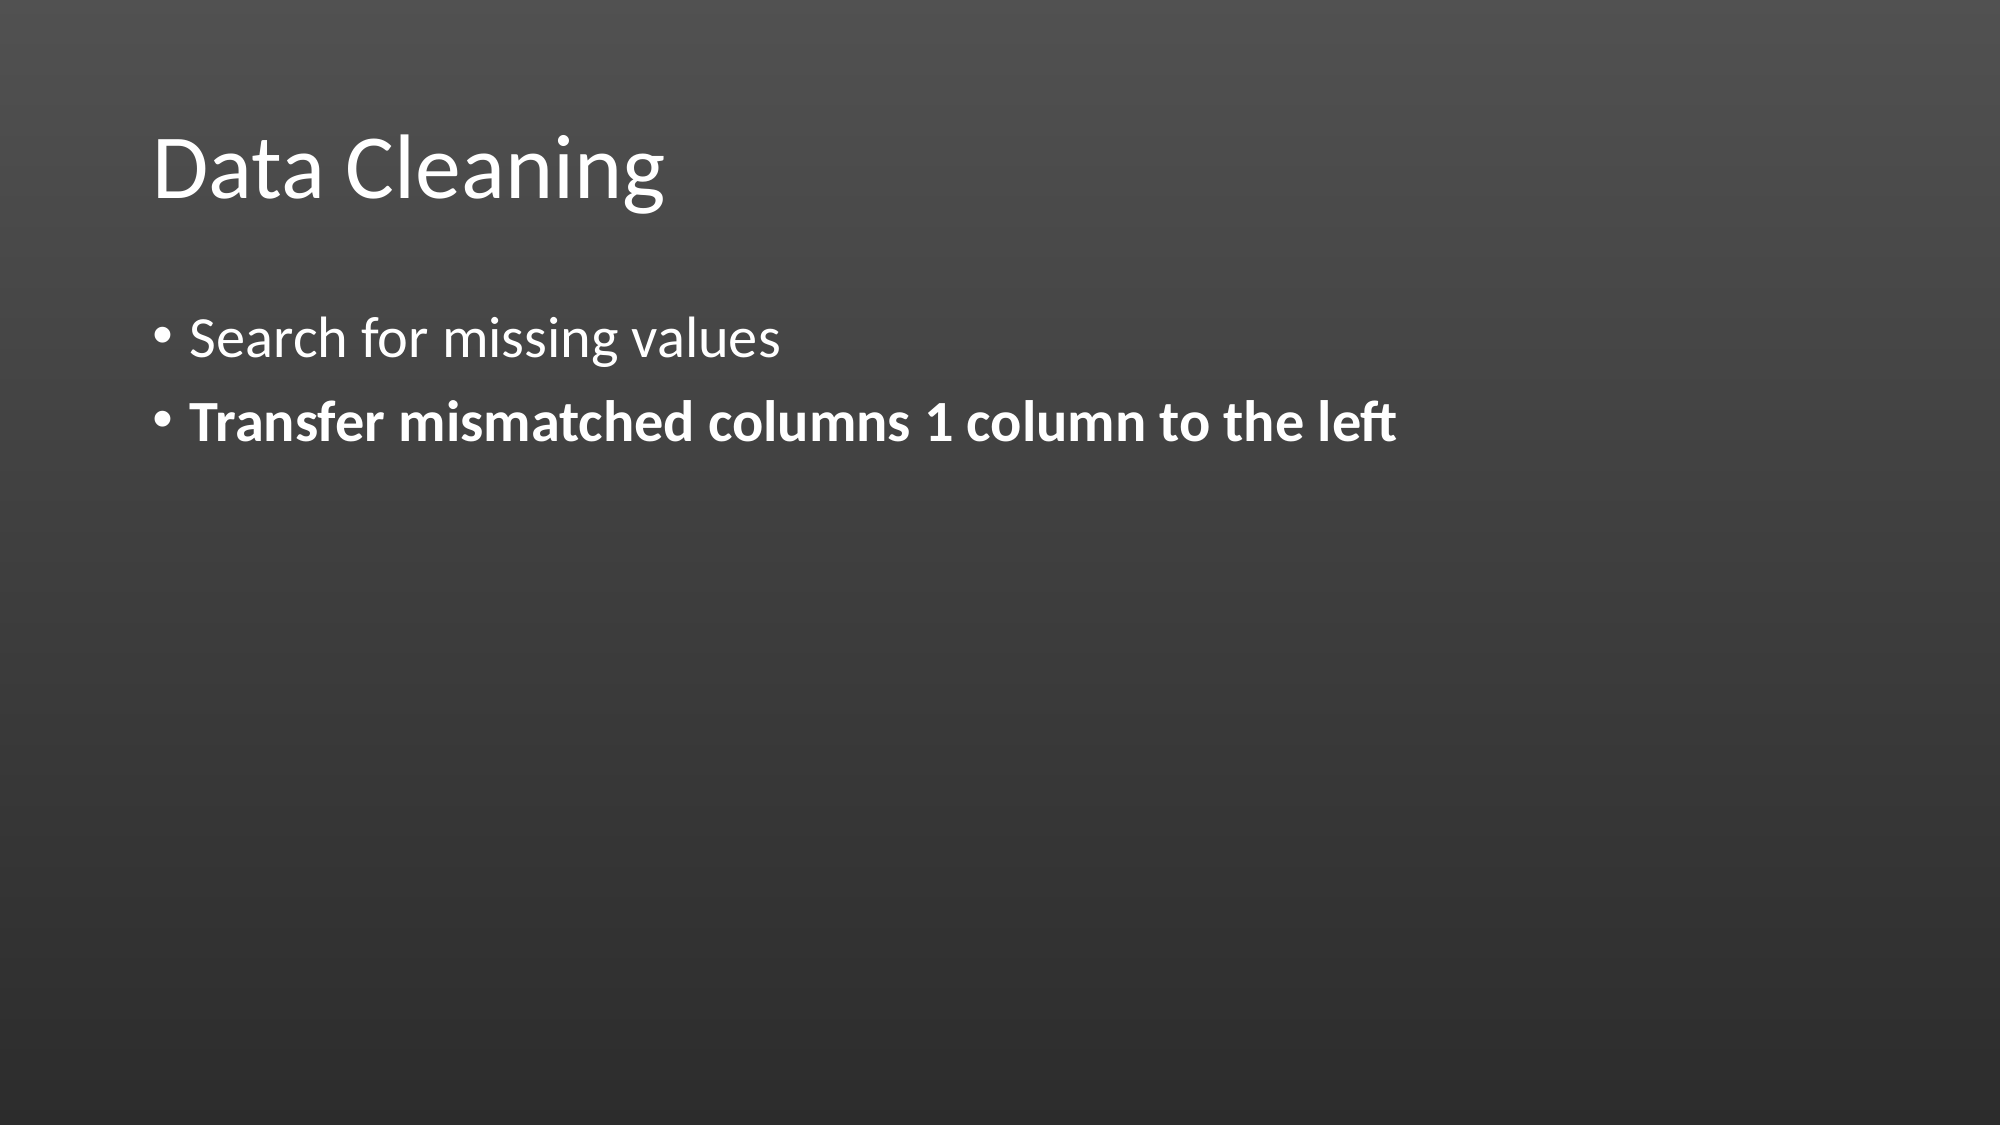

# Data Cleaning
Search for missing values
Transfer mismatched columns 1 column to the left